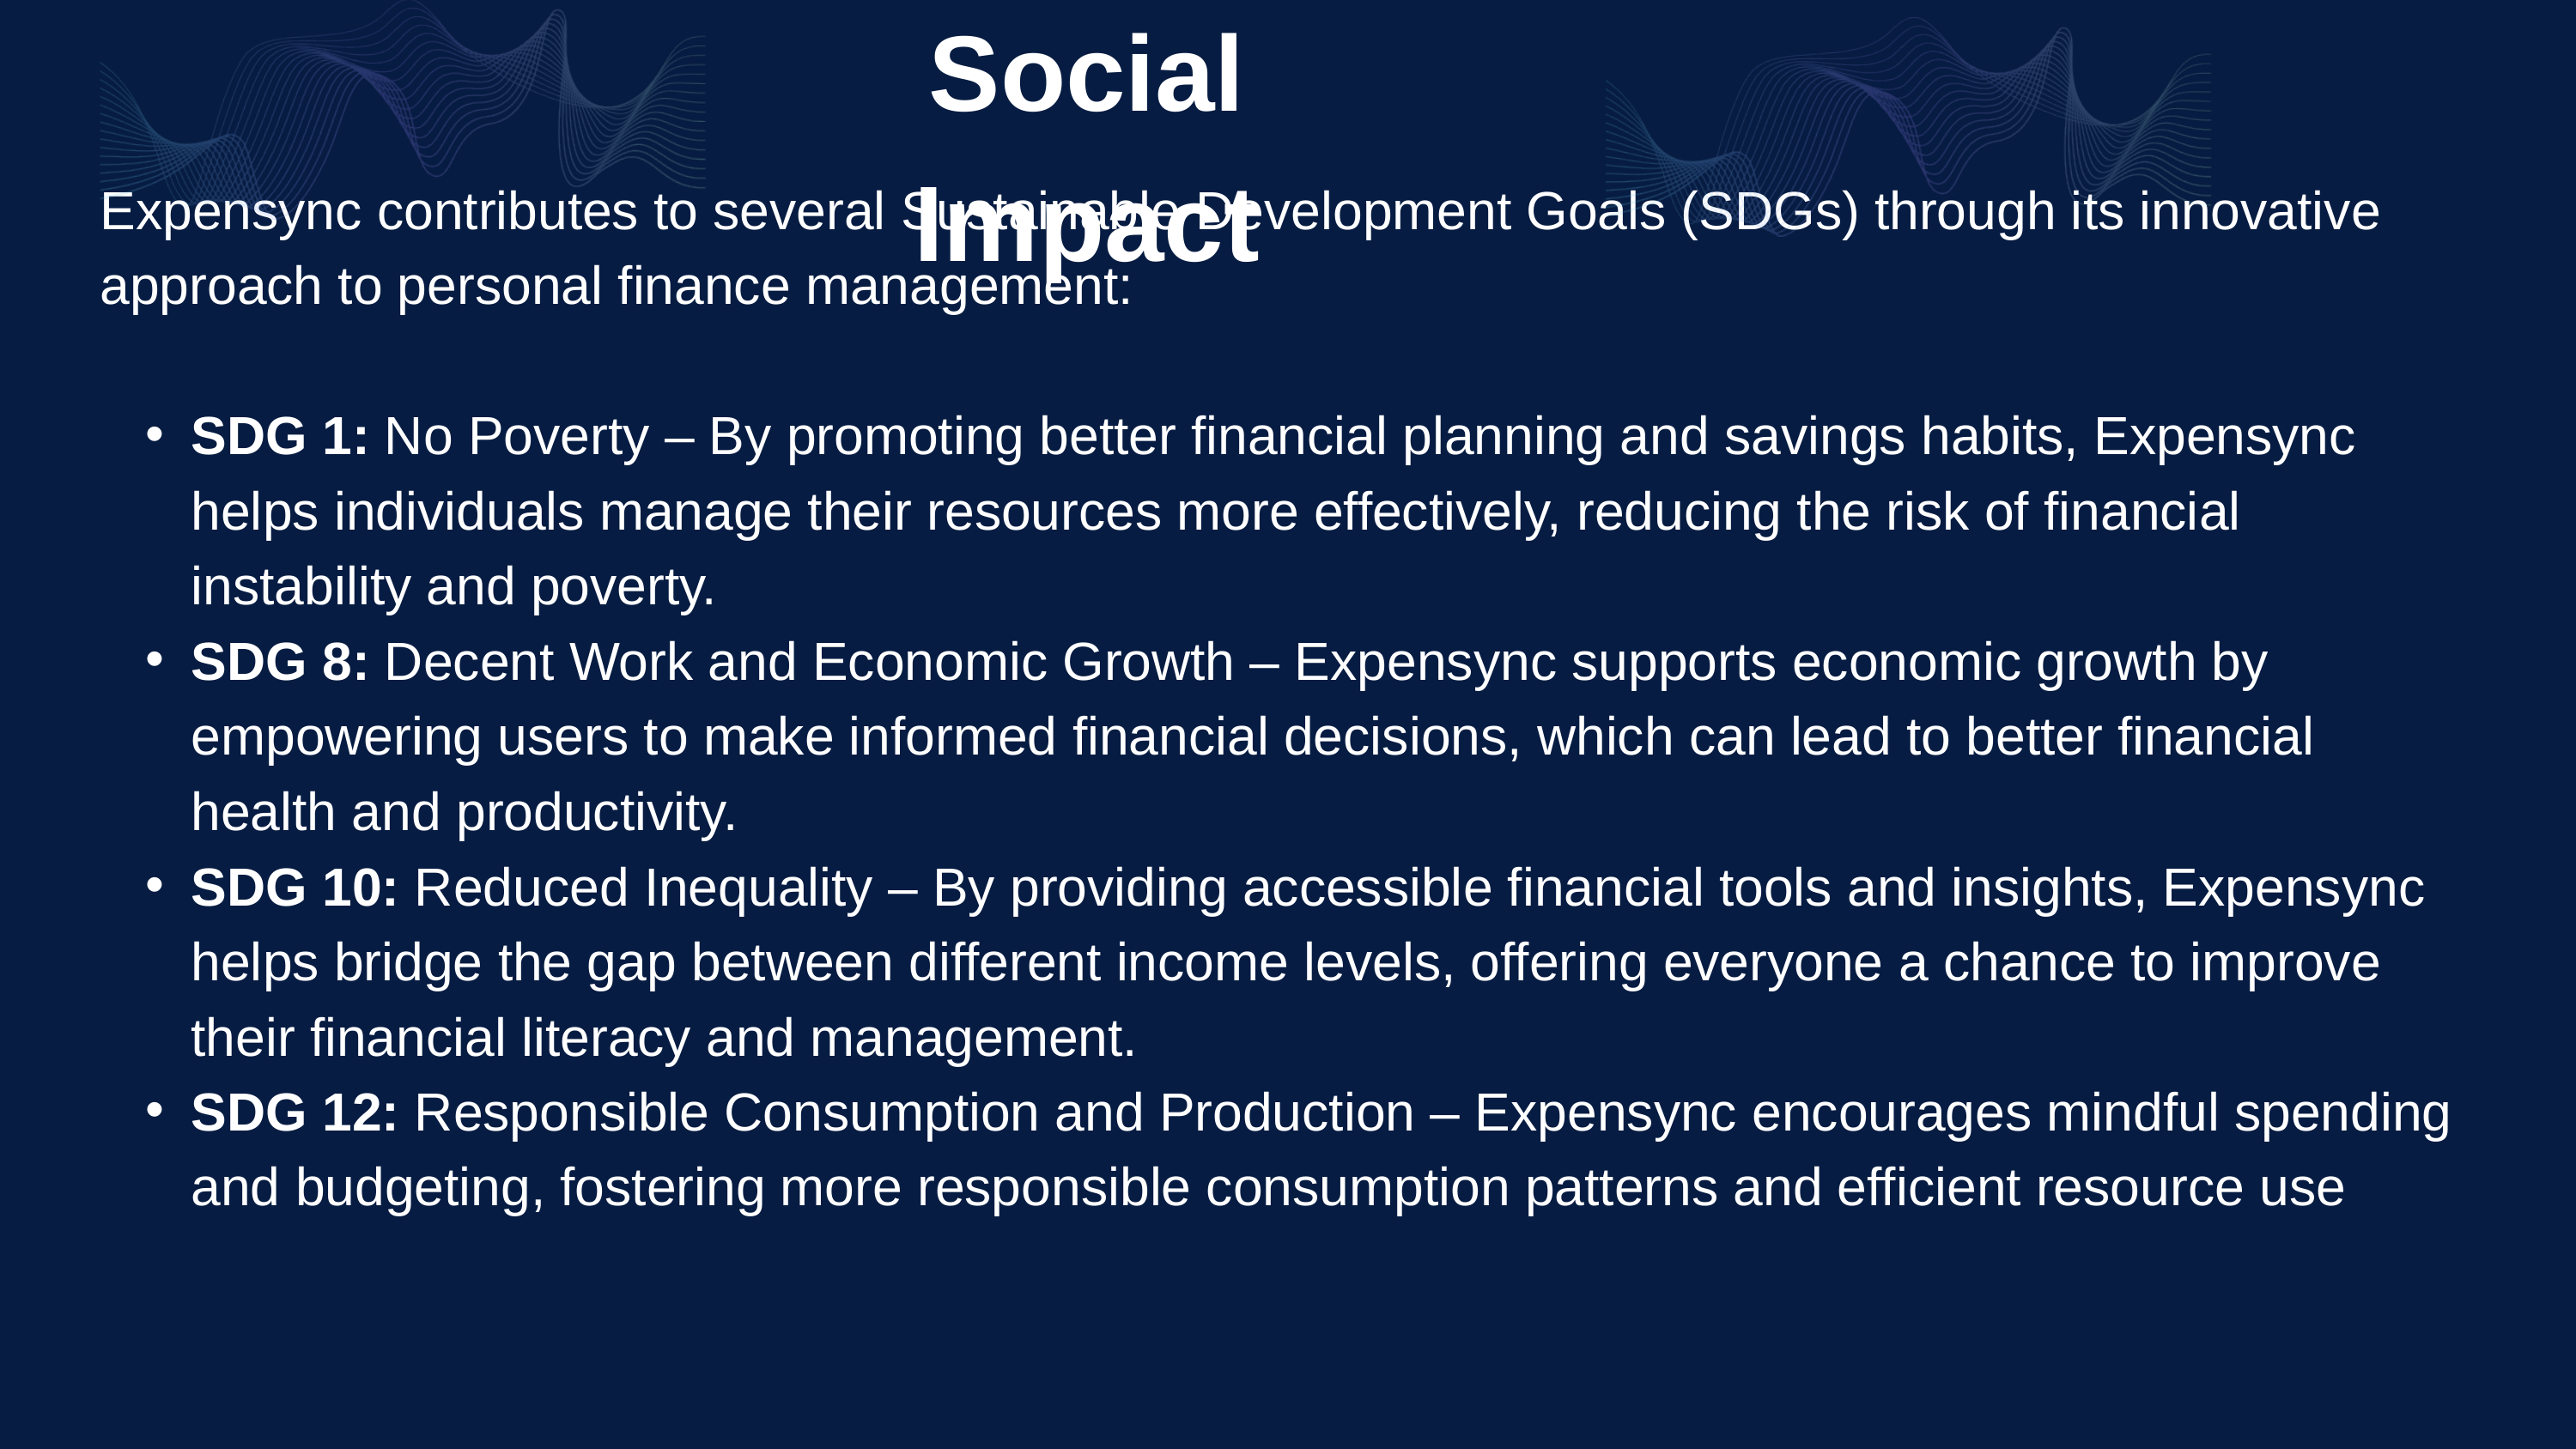

Social Impact

Expensync contributes to several Sustainable Development Goals (SDGs) through its innovative approach to personal finance management:

SDG 1: No Poverty – By promoting better financial planning and savings habits, Expensync helps individuals manage their resources more effectively, reducing the risk of financial instability and poverty.
SDG 8: Decent Work and Economic Growth – Expensync supports economic growth by empowering users to make informed financial decisions, which can lead to better financial health and productivity.
SDG 10: Reduced Inequality – By providing accessible financial tools and insights, Expensync helps bridge the gap between different income levels, offering everyone a chance to improve their financial literacy and management.
SDG 12: Responsible Consumption and Production – Expensync encourages mindful spending and budgeting, fostering more responsible consumption patterns and efficient resource use